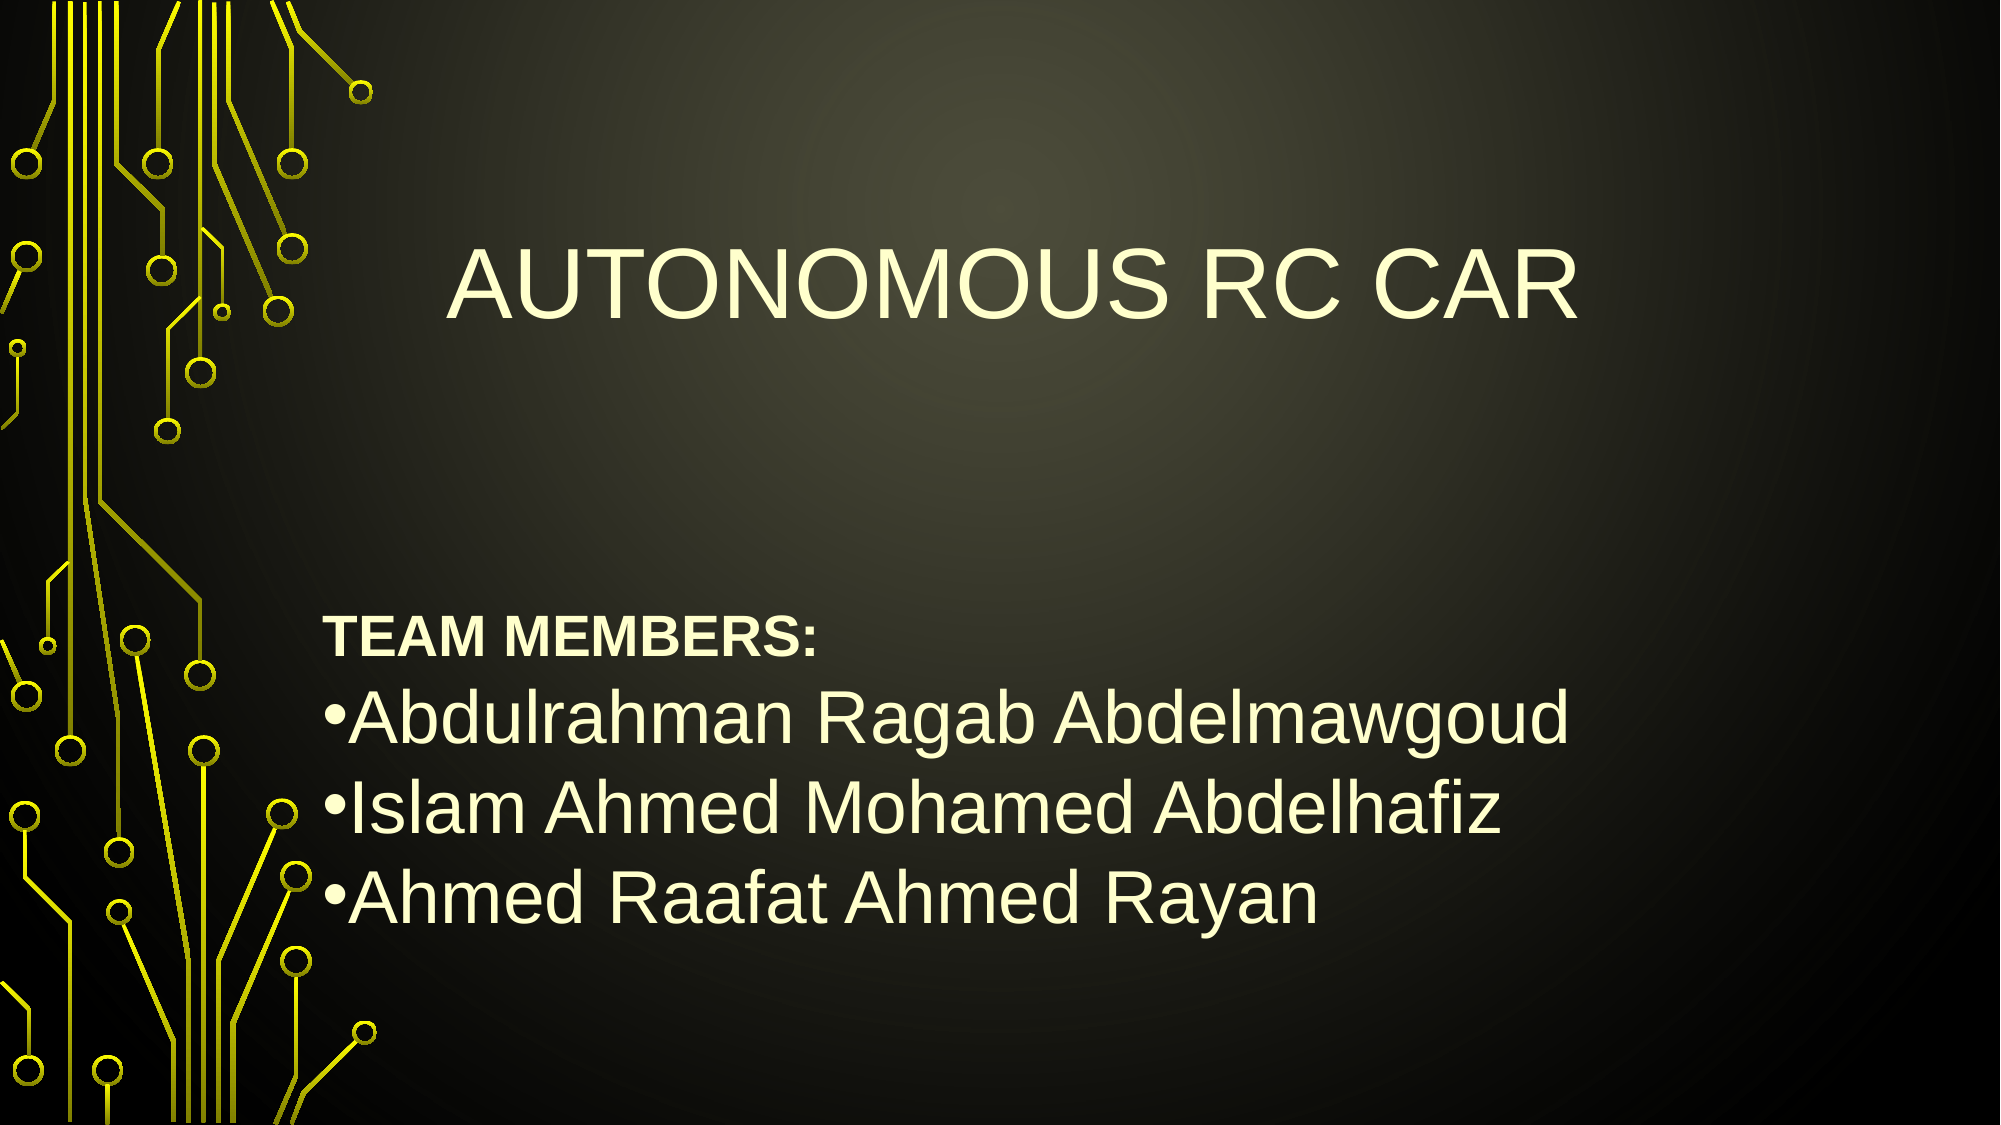

# Autonomous RC Car
Team Members:
Abdulrahman Ragab Abdelmawgoud
Islam Ahmed Mohamed Abdelhafiz
Ahmed Raafat Ahmed Rayan